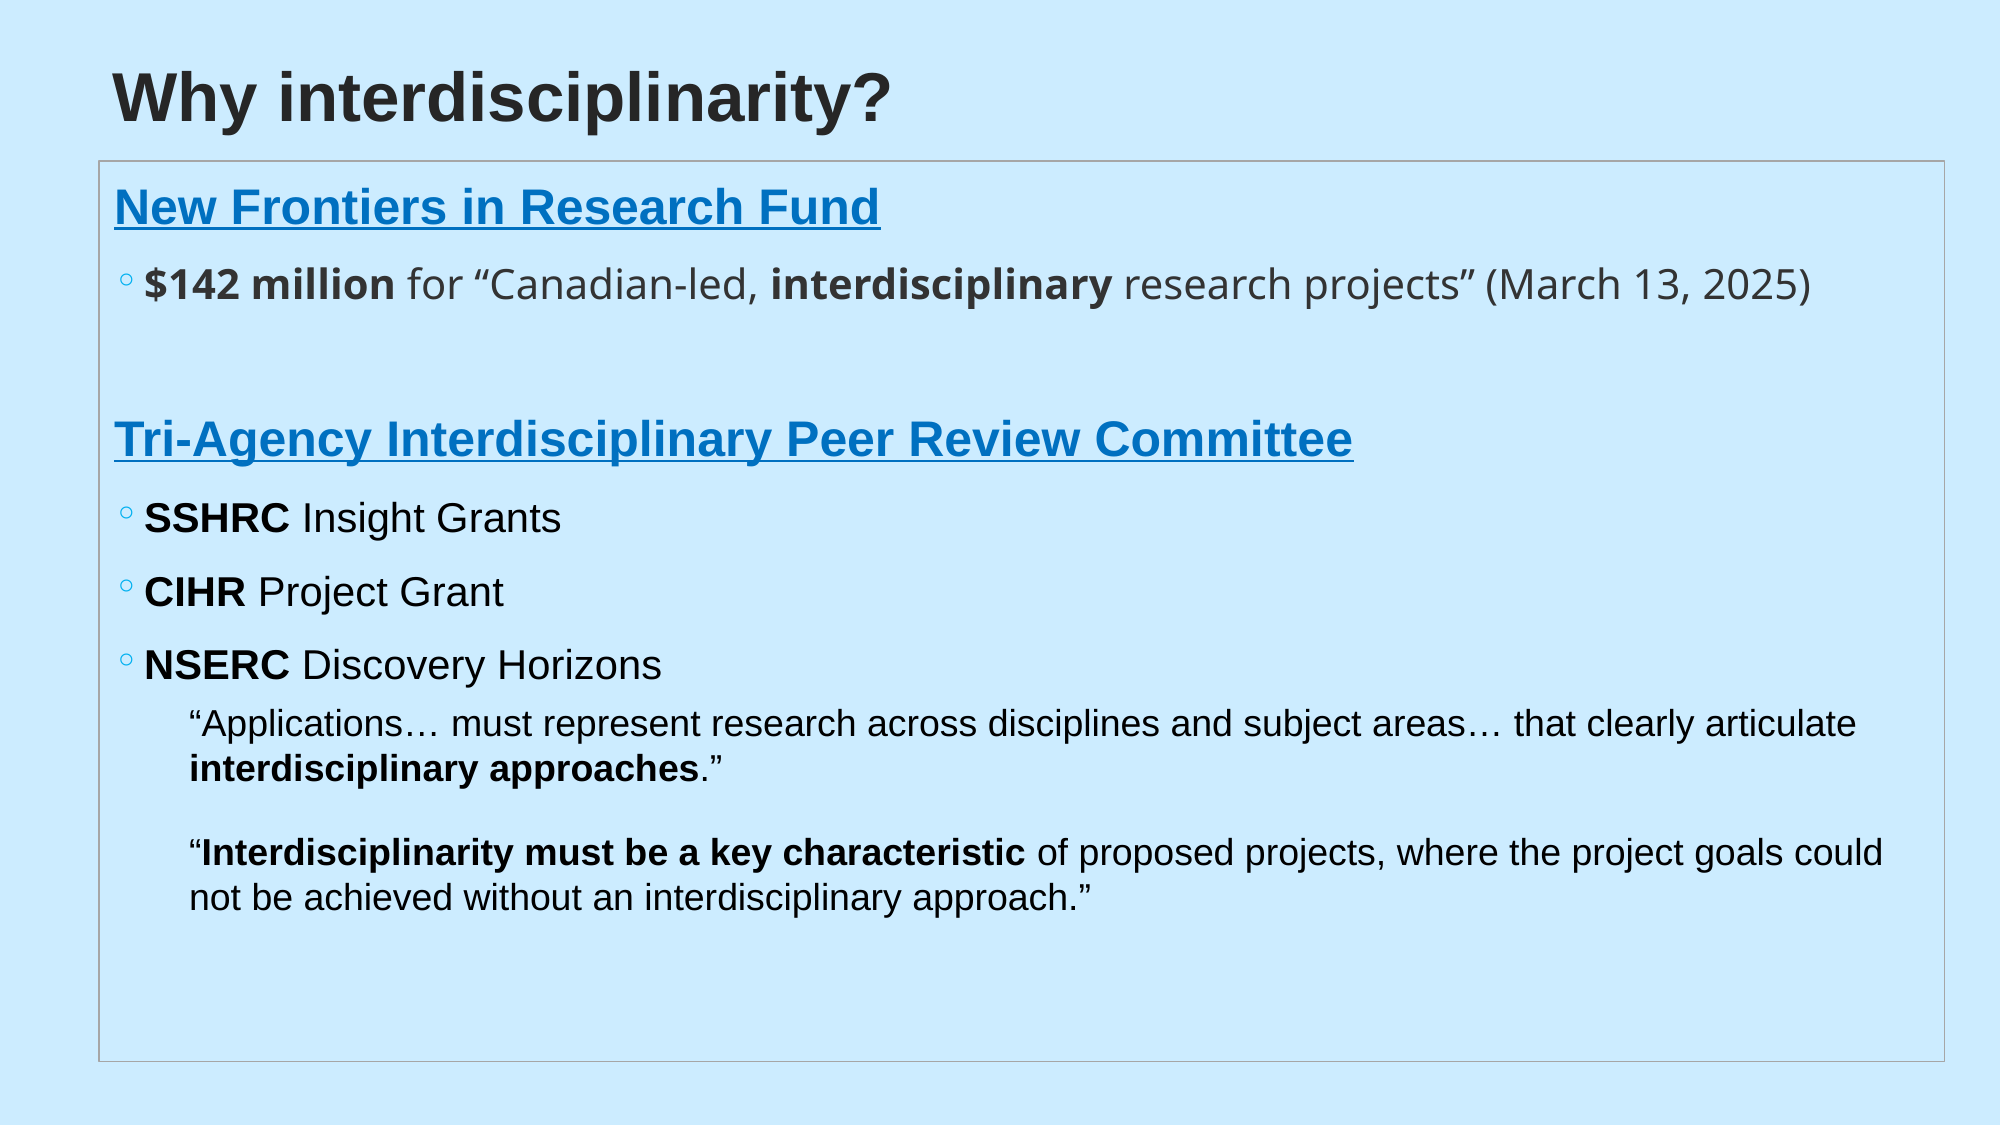

# Why interdisciplinarity?
New Frontiers in Research Fund
$142 million for “Canadian-led, interdisciplinary research projects” (March 13, 2025)

Tri-Agency Interdisciplinary Peer Review Committee
SSHRC Insight Grants
CIHR Project Grant
NSERC Discovery Horizons
“Applications… must represent research across disciplines and subject areas… that clearly articulate interdisciplinary approaches.”

“Interdisciplinarity must be a key characteristic of proposed projects, where the project goals could not be achieved without an interdisciplinary approach.”